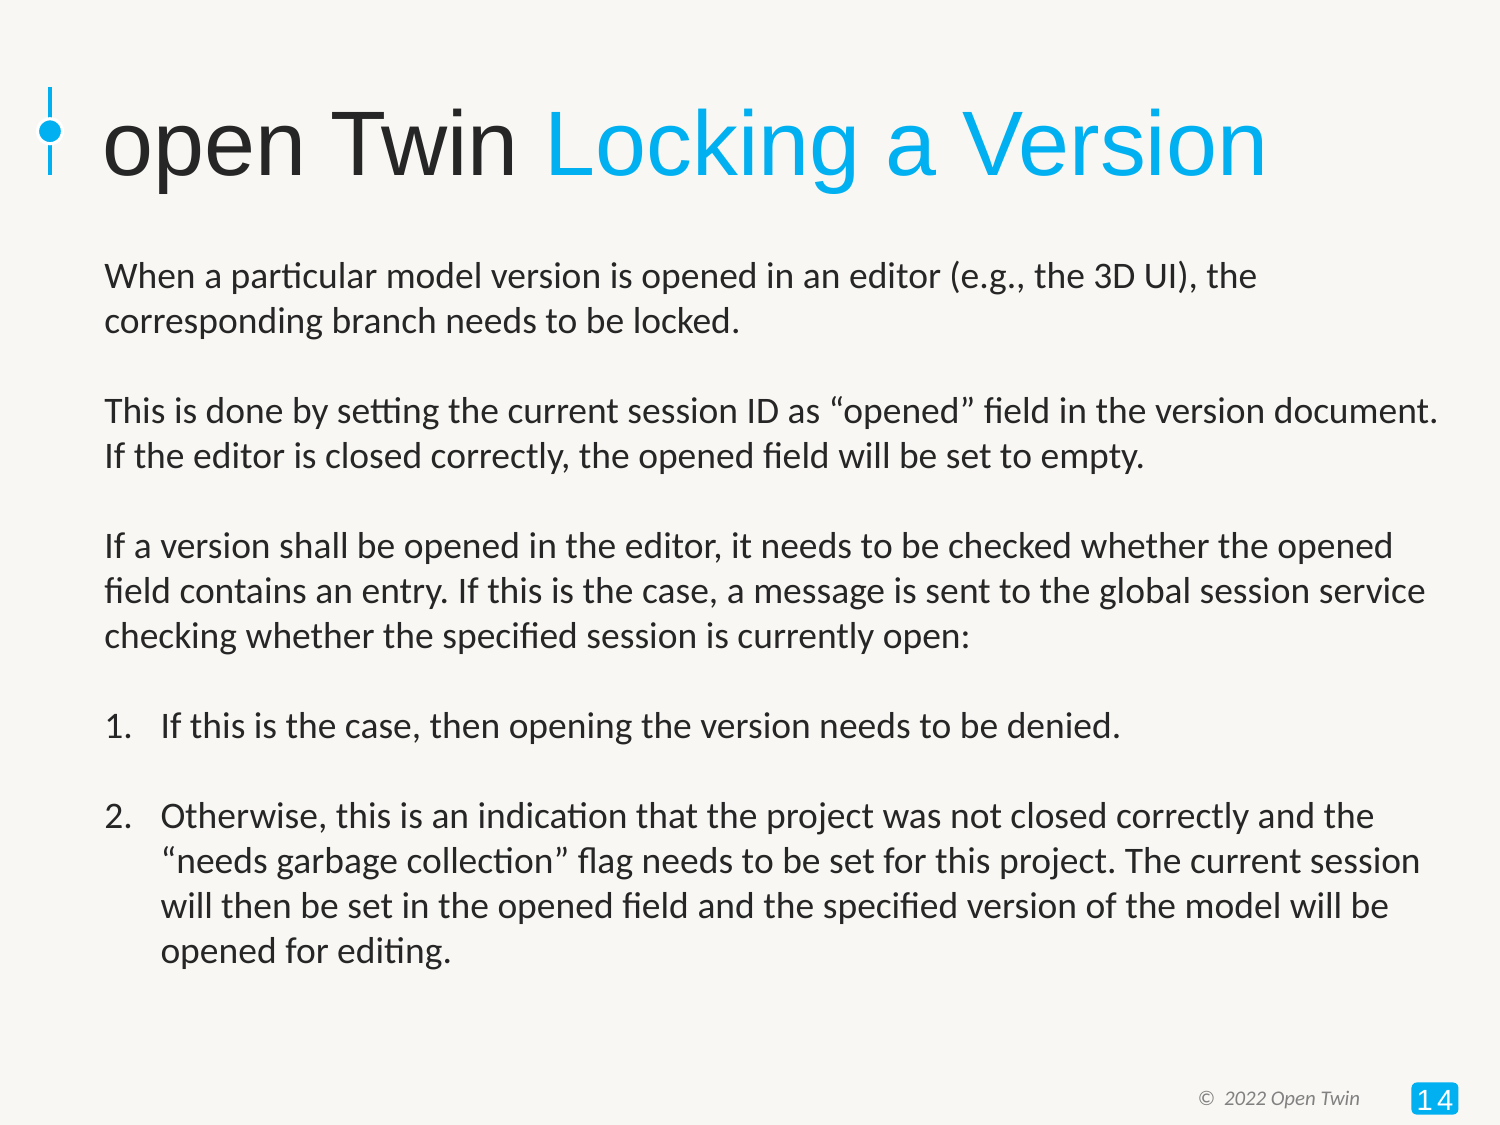

# open Twin Locking a Version
When a particular model version is opened in an editor (e.g., the 3D UI), the corresponding branch needs to be locked.

This is done by setting the current session ID as “opened” field in the version document. If the editor is closed correctly, the opened field will be set to empty.

If a version shall be opened in the editor, it needs to be checked whether the opened field contains an entry. If this is the case, a message is sent to the global session service checking whether the specified session is currently open:

If this is the case, then opening the version needs to be denied.

Otherwise, this is an indication that the project was not closed correctly and the “needs garbage collection” flag needs to be set for this project. The current session will then be set in the opened field and the specified version of the model will be opened for editing.